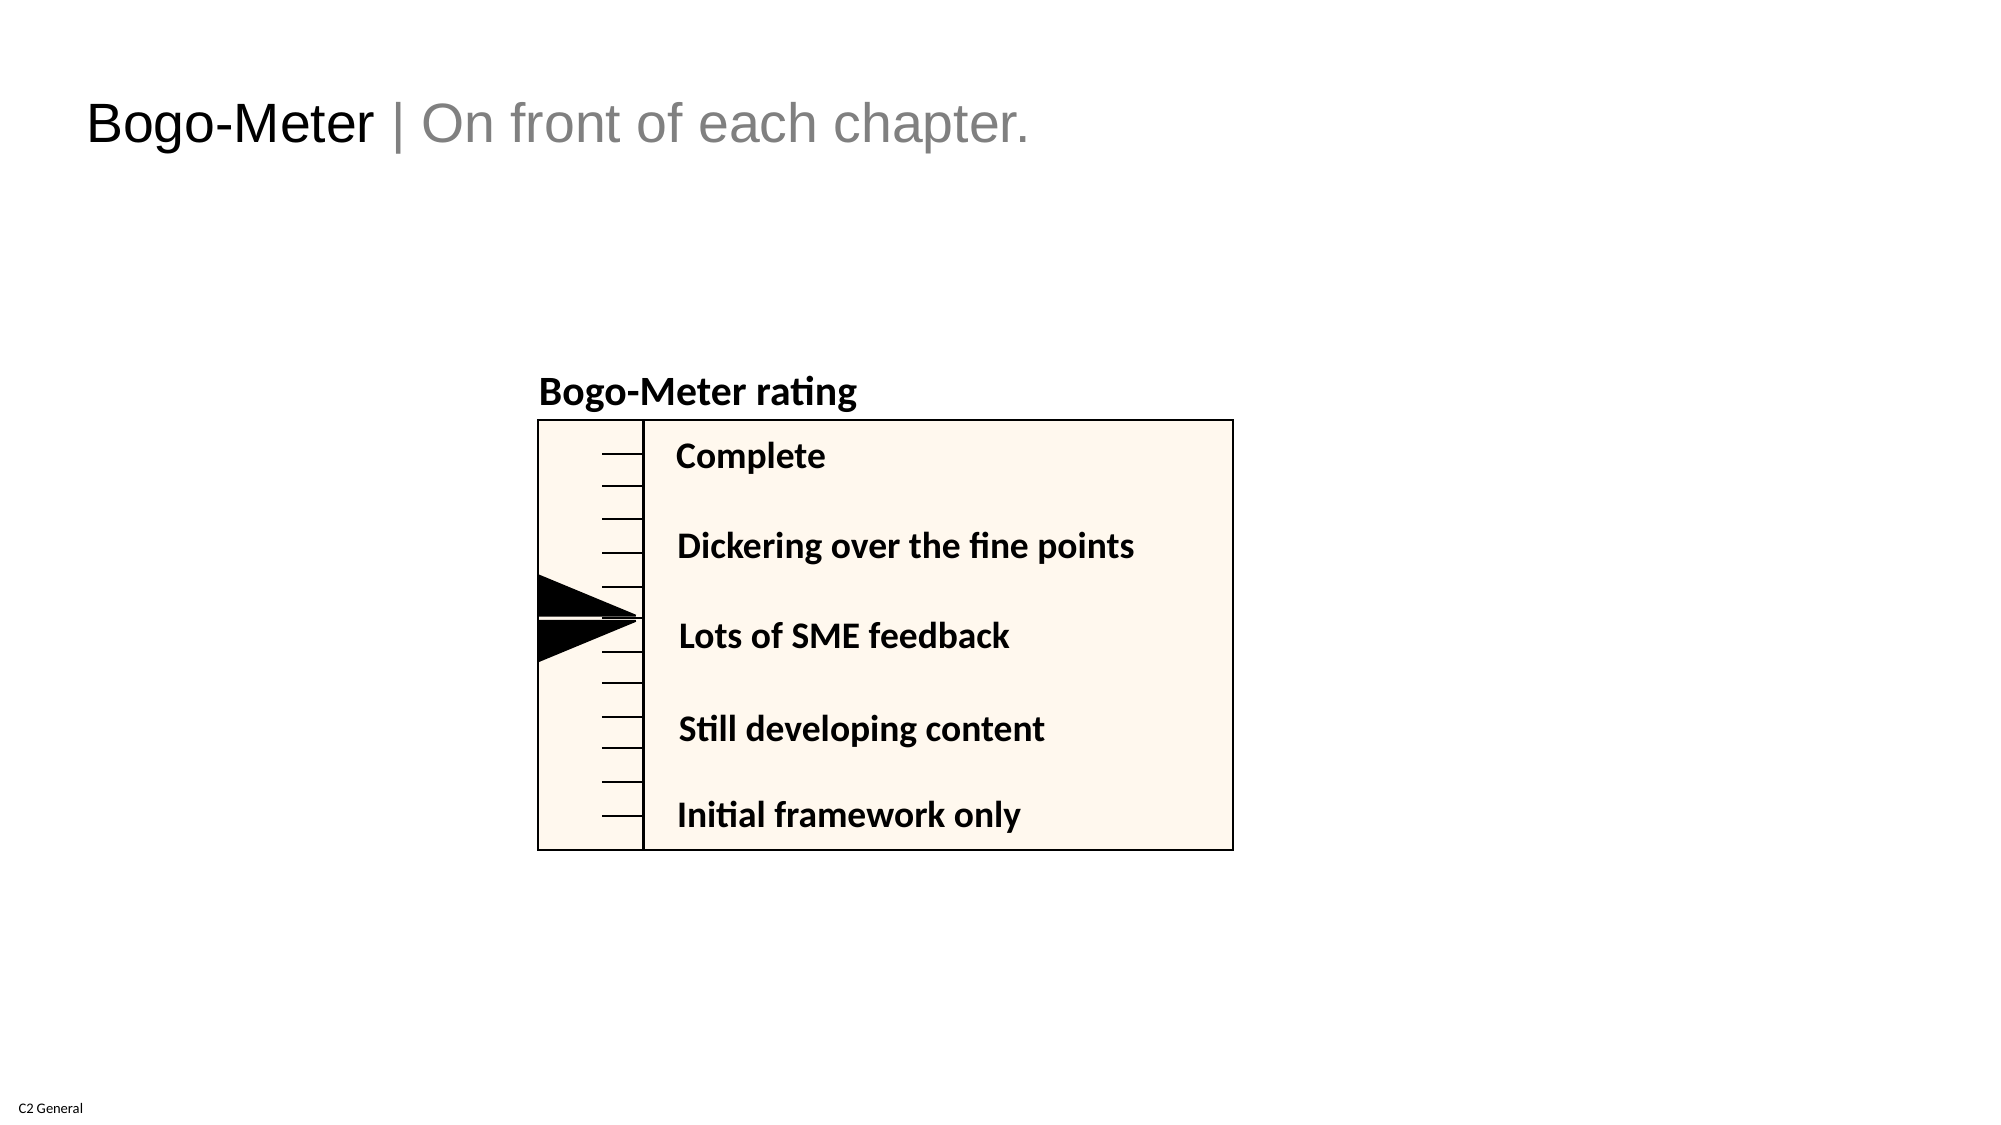

Bogo-Meter | On front of each chapter.
   Bogo-Meter rating

Complete
Dickering over the fine points
Lots of SME feedback
Still developing content
Initial framework only